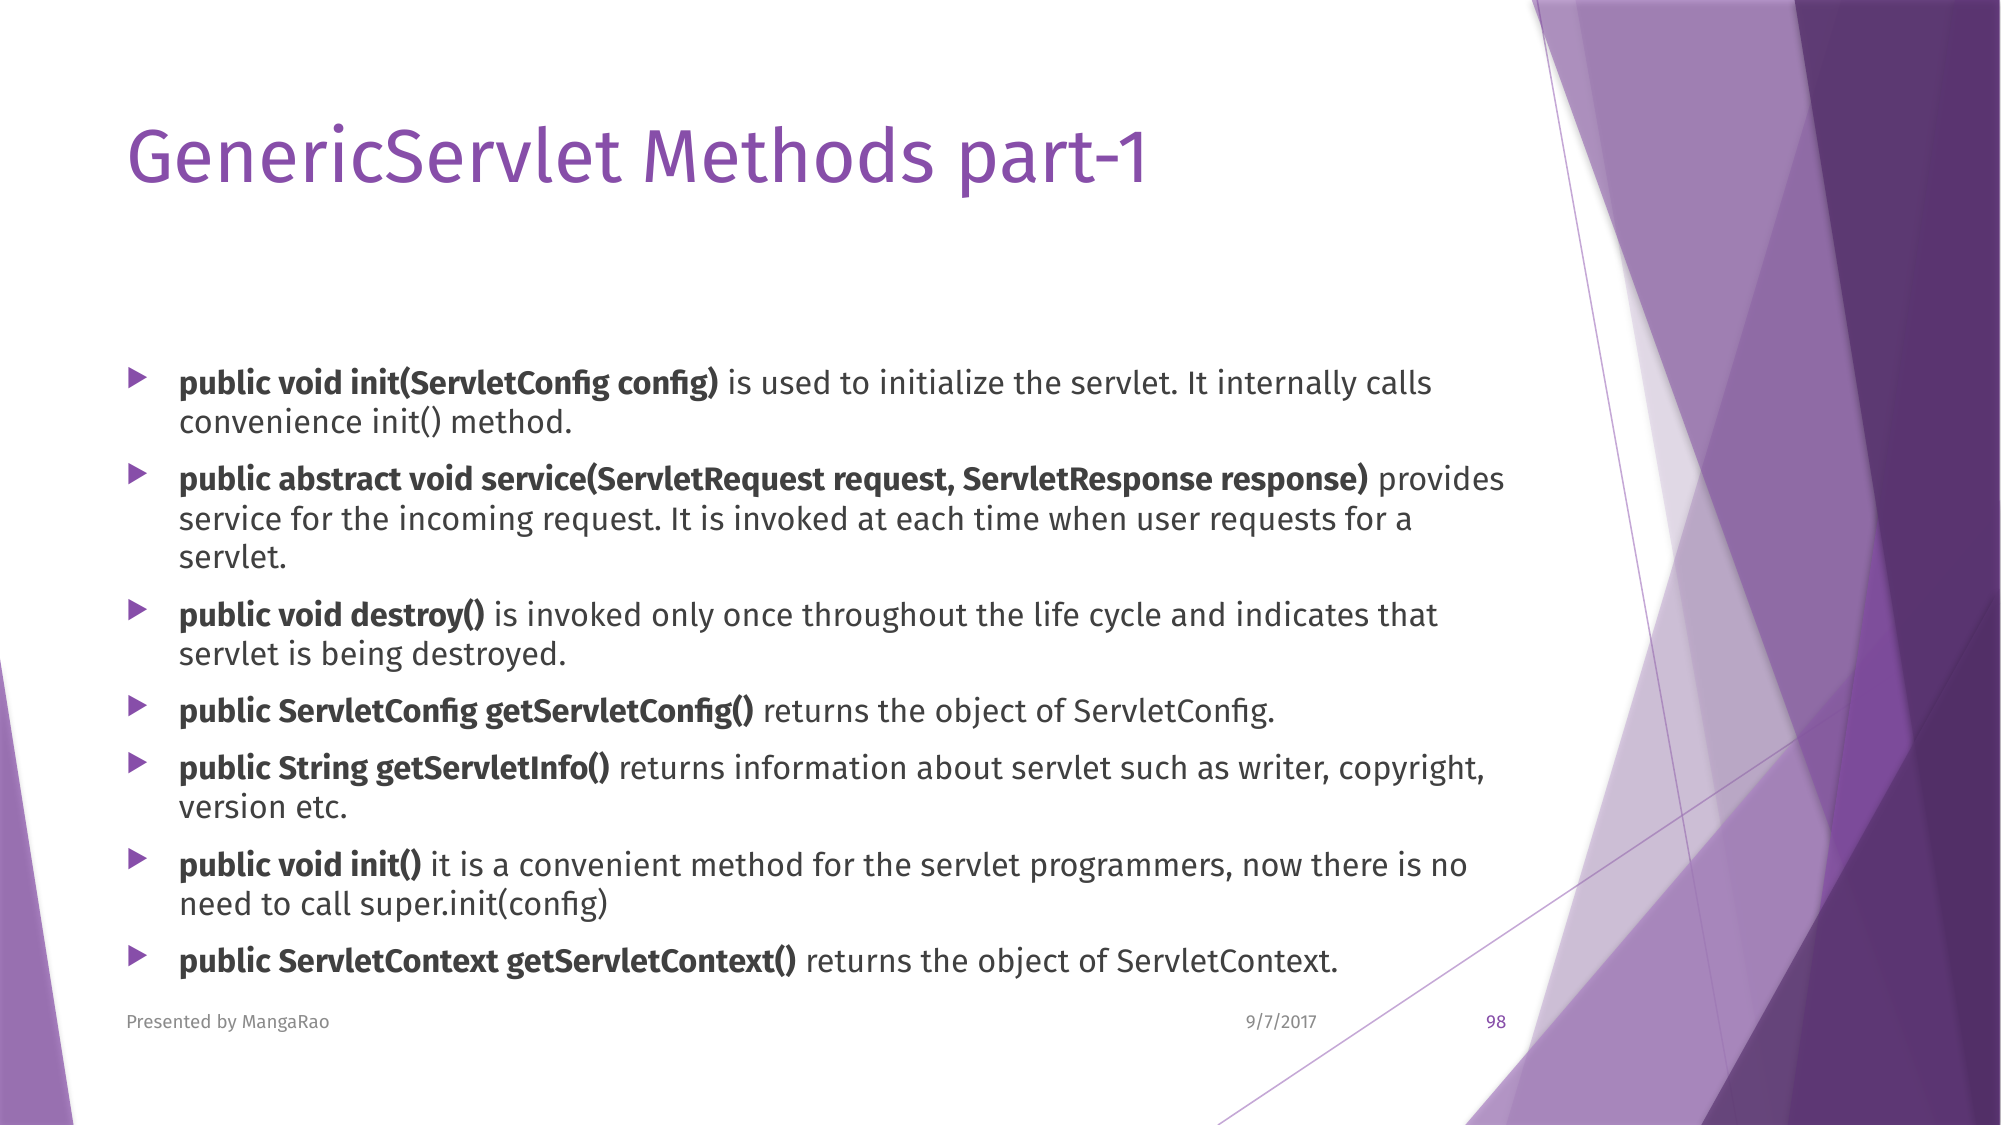

# GenericServlet Methods part-1
public void init(ServletConfig config) is used to initialize the servlet. It internally calls convenience init() method.
public abstract void service(ServletRequest request, ServletResponse response) provides service for the incoming request. It is invoked at each time when user requests for a servlet.
public void destroy() is invoked only once throughout the life cycle and indicates that servlet is being destroyed.
public ServletConfig getServletConfig() returns the object of ServletConfig.
public String getServletInfo() returns information about servlet such as writer, copyright, version etc.
public void init() it is a convenient method for the servlet programmers, now there is no need to call super.init(config)
public ServletContext getServletContext() returns the object of ServletContext.

Presented by MangaRao
9/7/2017
98